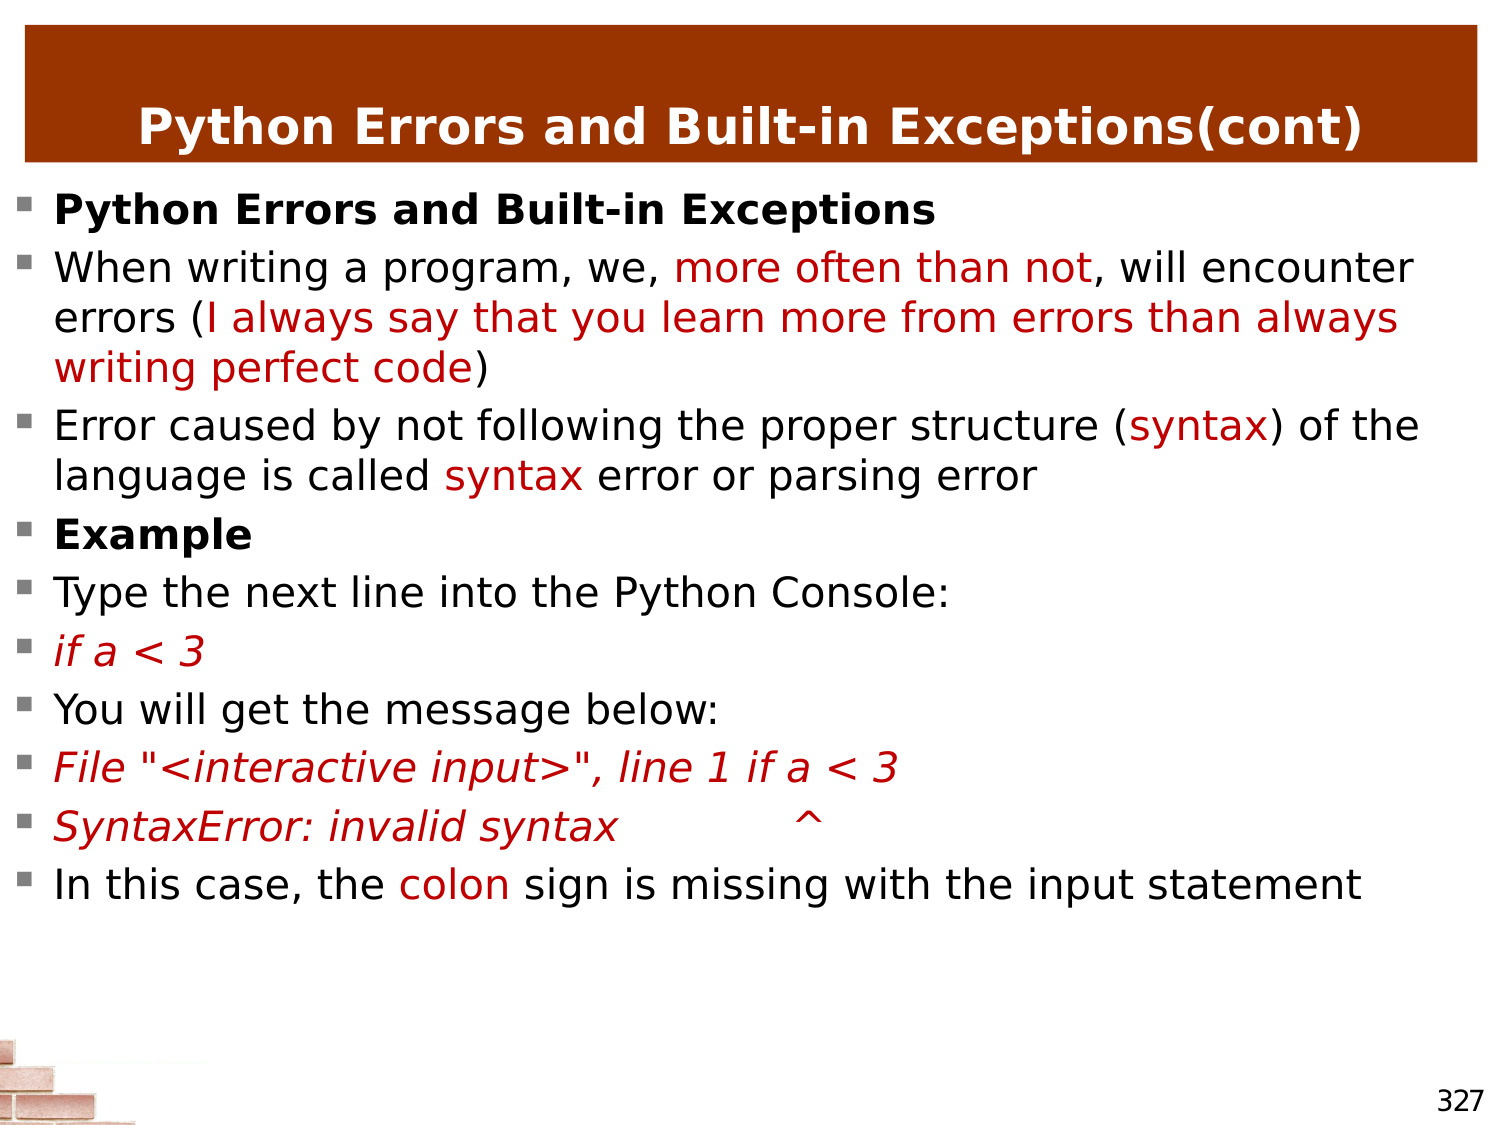

# Python Errors and Built-in Exceptions(cont)
Python Errors and Built-in Exceptions
When writing a program, we, more often than not, will encounter errors (I always say that you learn more from errors than always writing perfect code)
Error caused by not following the proper structure (syntax) of the language is called syntax error or parsing error
Example
Type the next line into the Python Console:
if a < 3
You will get the message below:
File "<interactive input>", line 1 if a < 3
SyntaxError: invalid syntax             ^
In this case, the colon sign is missing with the input statement

327